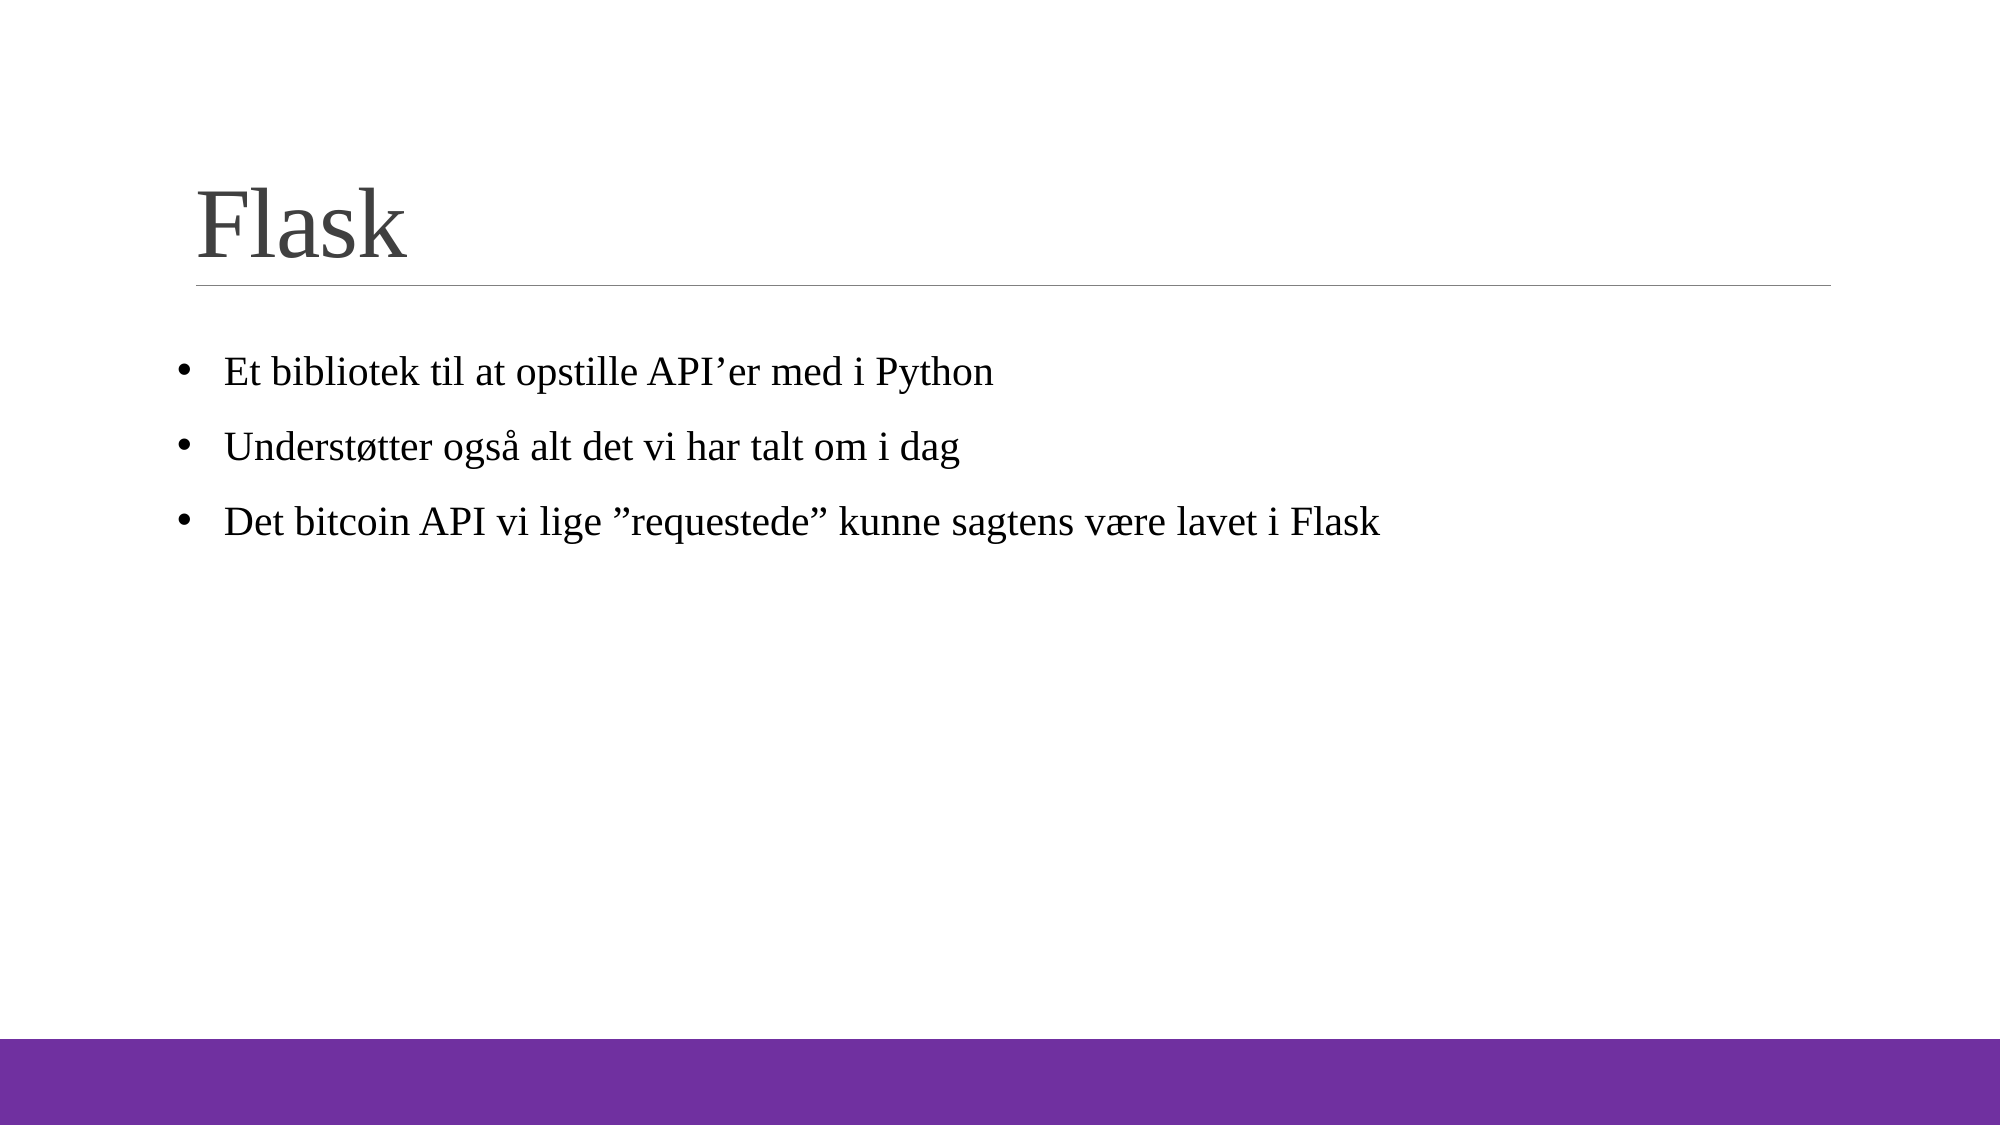

# Flask
Et bibliotek til at opstille API’er med i Python
Understøtter også alt det vi har talt om i dag
Det bitcoin API vi lige ”requestede” kunne sagtens være lavet i Flask